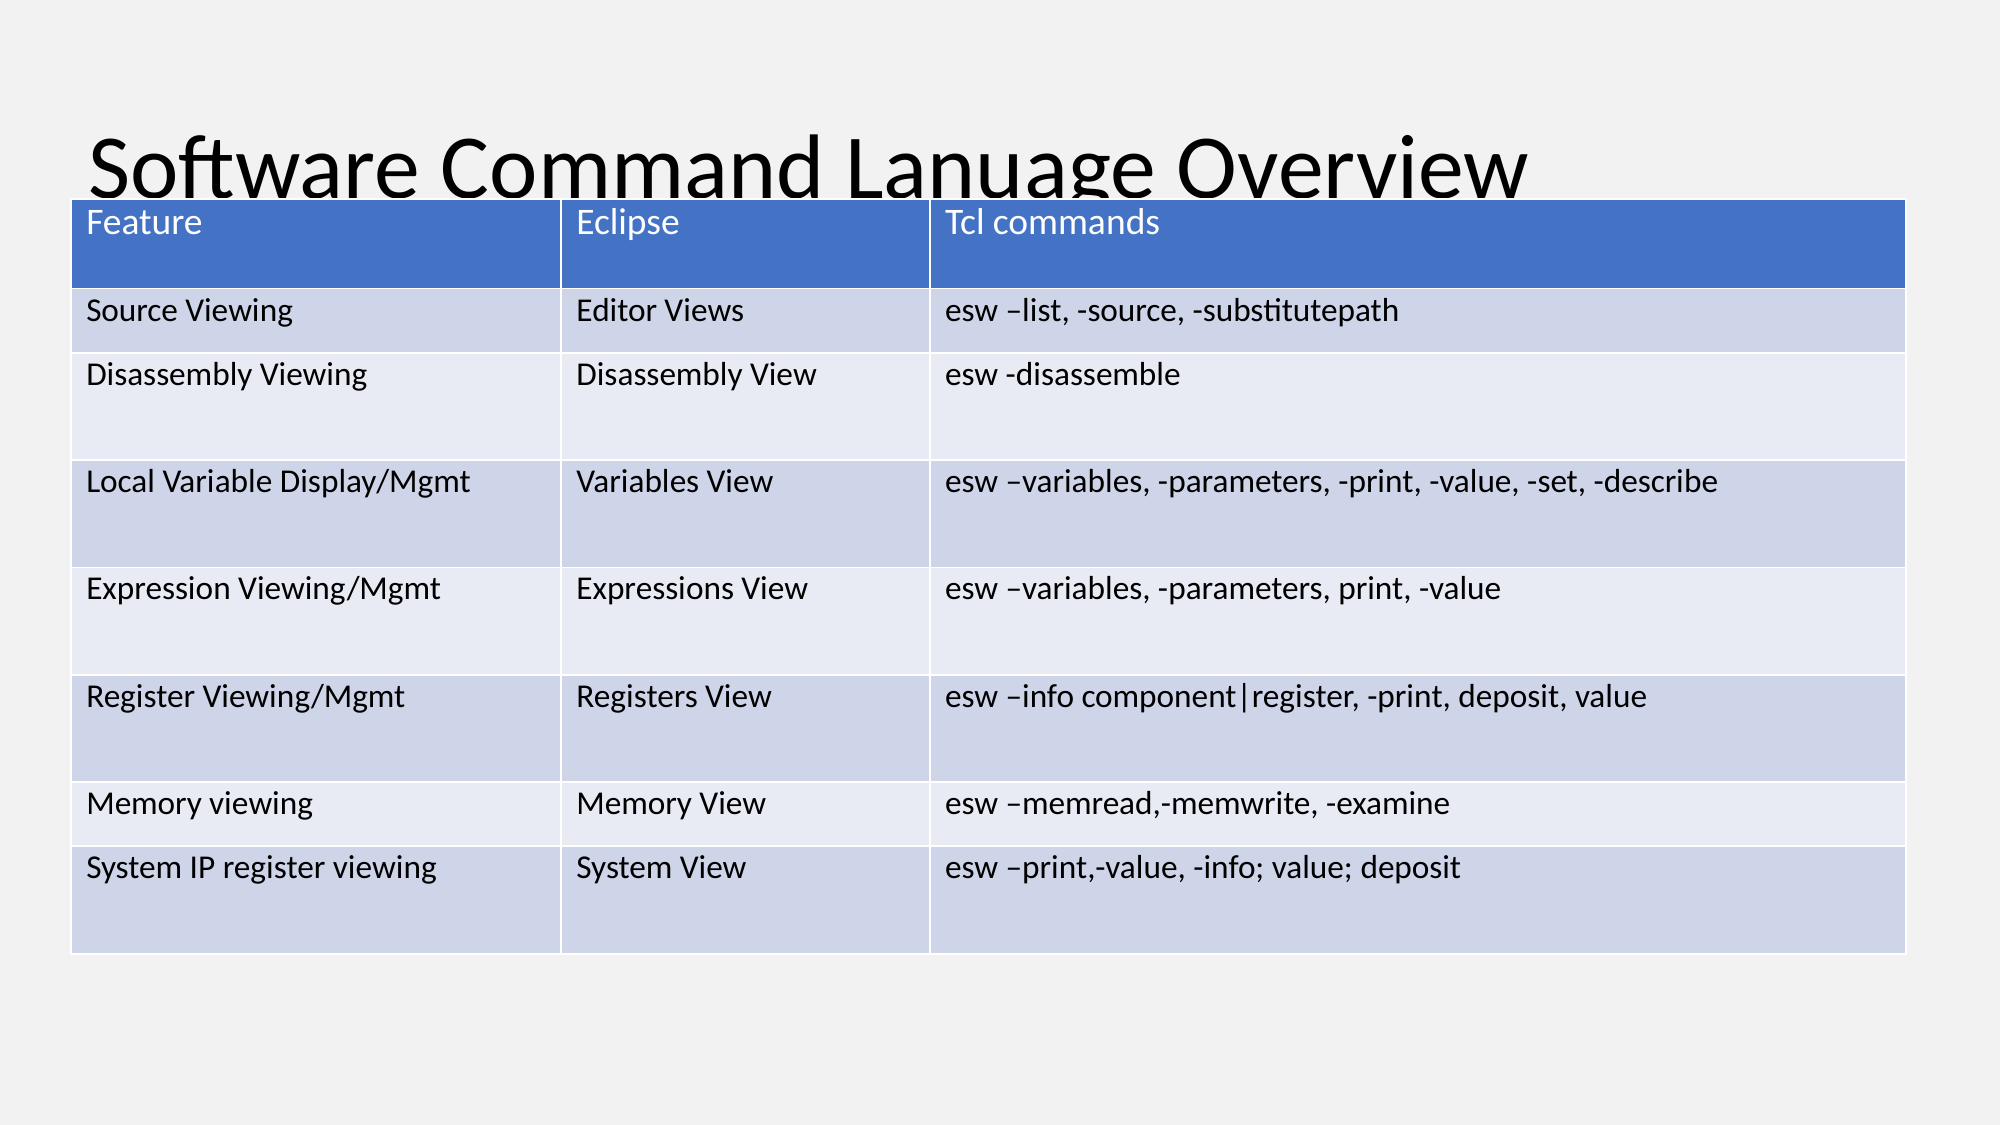

# Software Command Lanuage Overview
| Feature | Eclipse | Tcl commands |
| --- | --- | --- |
| Source Viewing | Editor Views | esw –list, -source, -substitutepath |
| Disassembly Viewing | Disassembly View | esw -disassemble |
| Local Variable Display/Mgmt | Variables View | esw –variables, -parameters, -print, -value, -set, -describe |
| Expression Viewing/Mgmt | Expressions View | esw –variables, -parameters, print, -value |
| Register Viewing/Mgmt | Registers View | esw –info component|register, -print, deposit, value |
| Memory viewing | Memory View | esw –memread,-memwrite, -examine |
| System IP register viewing | System View | esw –print,-value, -info; value; deposit |